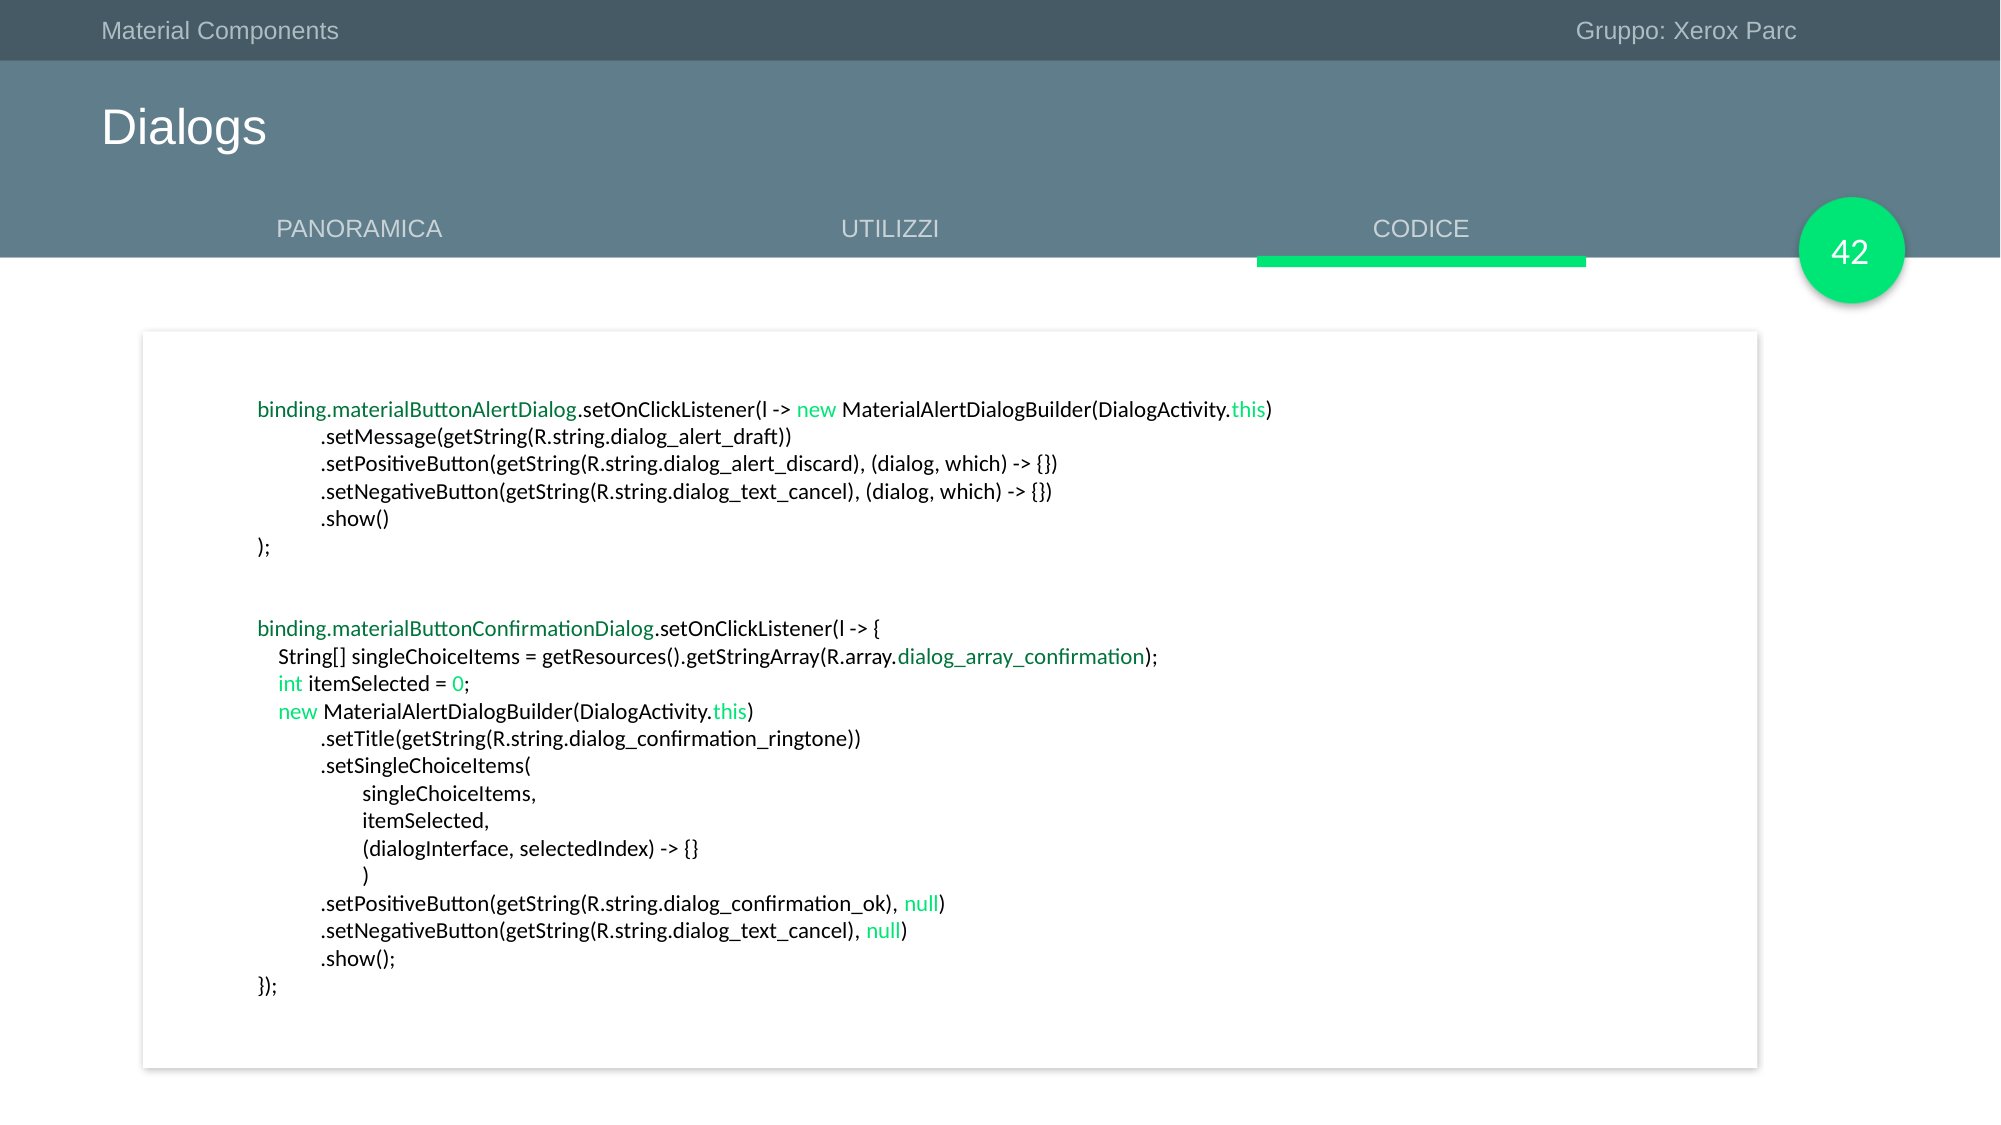

Material Components
Gruppo: Xerox Parc
Dialogs
CODICE
PANORAMICA
UTILIZZI
42

binding.materialButtonAlertDialog.setOnClickListener(l -> new MaterialAlertDialogBuilder(DialogActivity.this)
            .setMessage(getString(R.string.dialog_alert_draft))
            .setPositiveButton(getString(R.string.dialog_alert_discard), (dialog, which) -> {})
            .setNegativeButton(getString(R.string.dialog_text_cancel), (dialog, which) -> {})
            .show()
);

binding.materialButtonConfirmationDialog.setOnClickListener(l -> {
    String[] singleChoiceItems = getResources().getStringArray(R.array.dialog_array_confirmation);
    int itemSelected = 0;
    new MaterialAlertDialogBuilder(DialogActivity.this)
            .setTitle(getString(R.string.dialog_confirmation_ringtone))
            .setSingleChoiceItems(
                    singleChoiceItems,
                    itemSelected,
                    (dialogInterface, selectedIndex) -> {}
                    )
            .setPositiveButton(getString(R.string.dialog_confirmation_ok), null)
            .setNegativeButton(getString(R.string.dialog_text_cancel), null)
            .show();
});